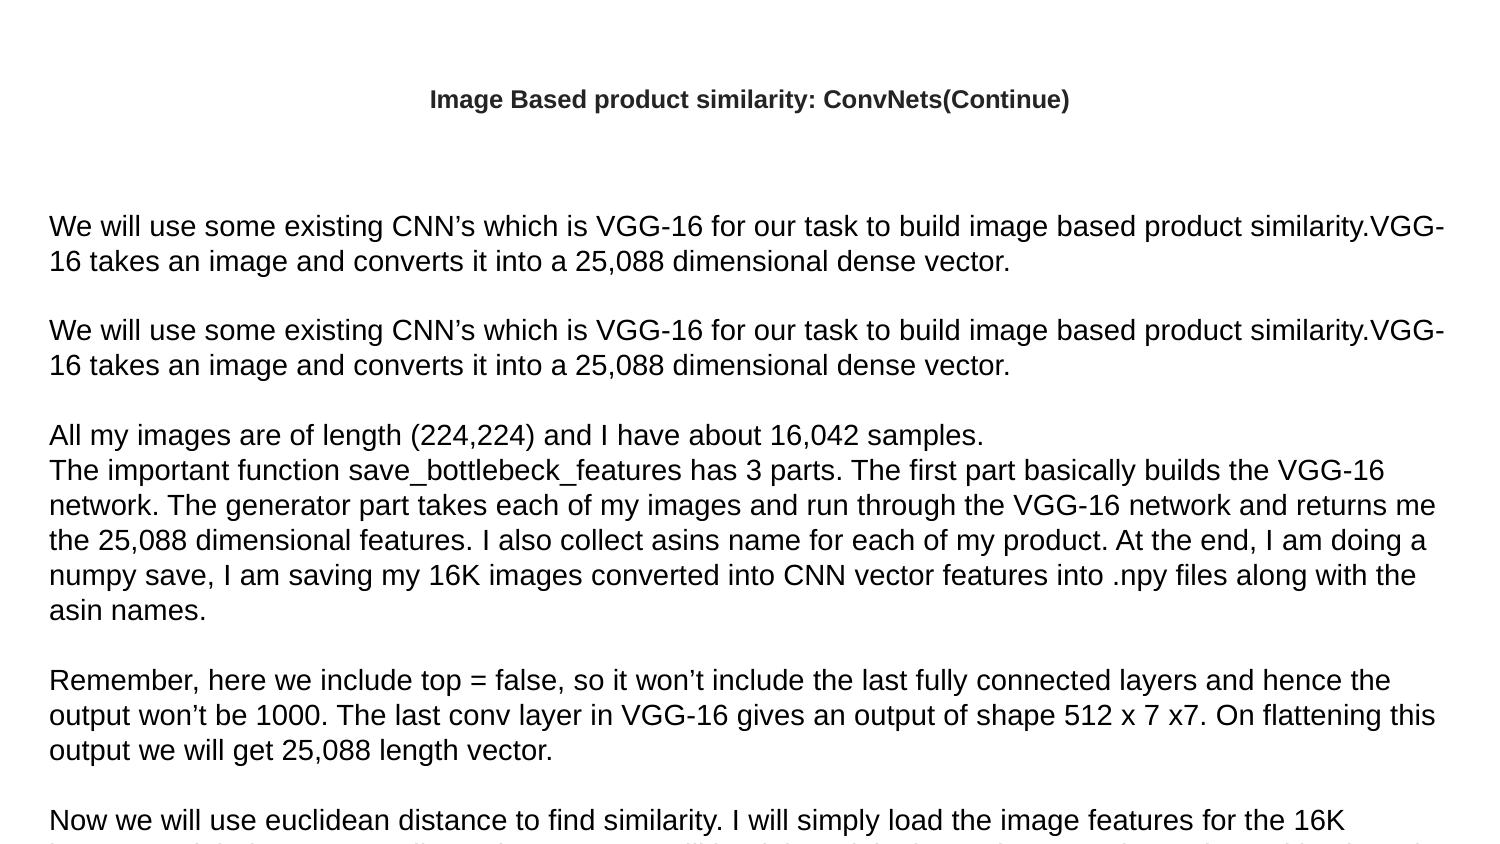

# Image Based product similarity: ConvNets(Continue)
We will use some existing CNN’s which is VGG-16 for our task to build image based product similarity.VGG-16 takes an image and converts it into a 25,088 dimensional dense vector.

We will use some existing CNN’s which is VGG-16 for our task to build image based product similarity.VGG-16 takes an image and converts it into a 25,088 dimensional dense vector.

All my images are of length (224,224) and I have about 16,042 samples.
The important function save_bottlebeck_features has 3 parts. The first part basically builds the VGG-16 network. The generator part takes each of my images and run through the VGG-16 network and returns me the 25,088 dimensional features. I also collect asins name for each of my product. At the end, I am doing a numpy save, I am saving my 16K images converted into CNN vector features into .npy files along with the asin names.

Remember, here we include top = false, so it won’t include the last fully connected layers and hence the output won’t be 1000. The last conv layer in VGG-16 gives an output of shape 512 x 7 x7. On flattening this output we will get 25,088 length vector.

Now we will use euclidean distance to find similarity. I will simply load the image features for the 16K images and their corresponding asins names. I will load the original 16K dataset, where I have title , brand, color, URL , type of each product.Now we will get similar products using CNN features of VGG-16.